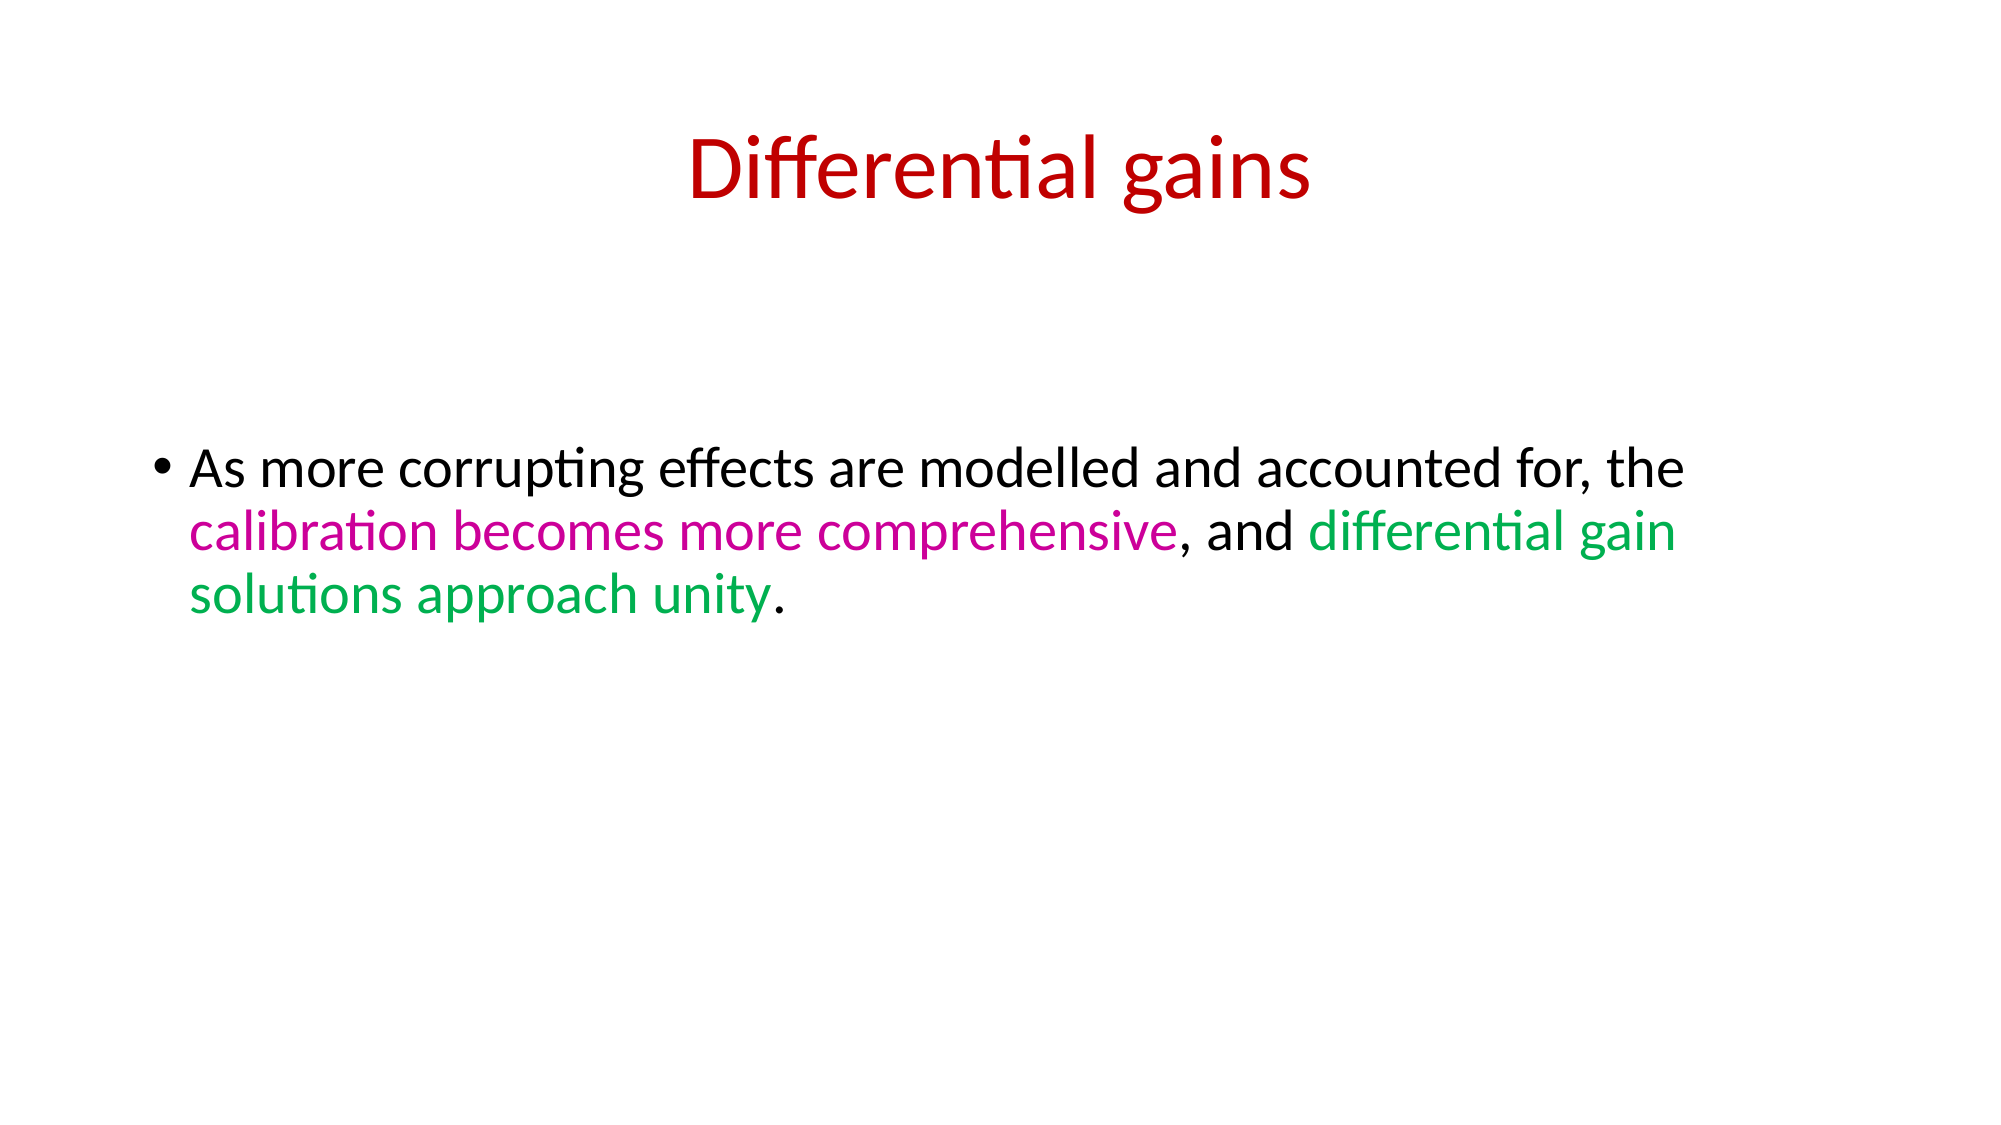

# Differential gains
As more corrupting effects are modelled and accounted for, the calibration becomes more comprehensive, and differential gain solutions approach unity.